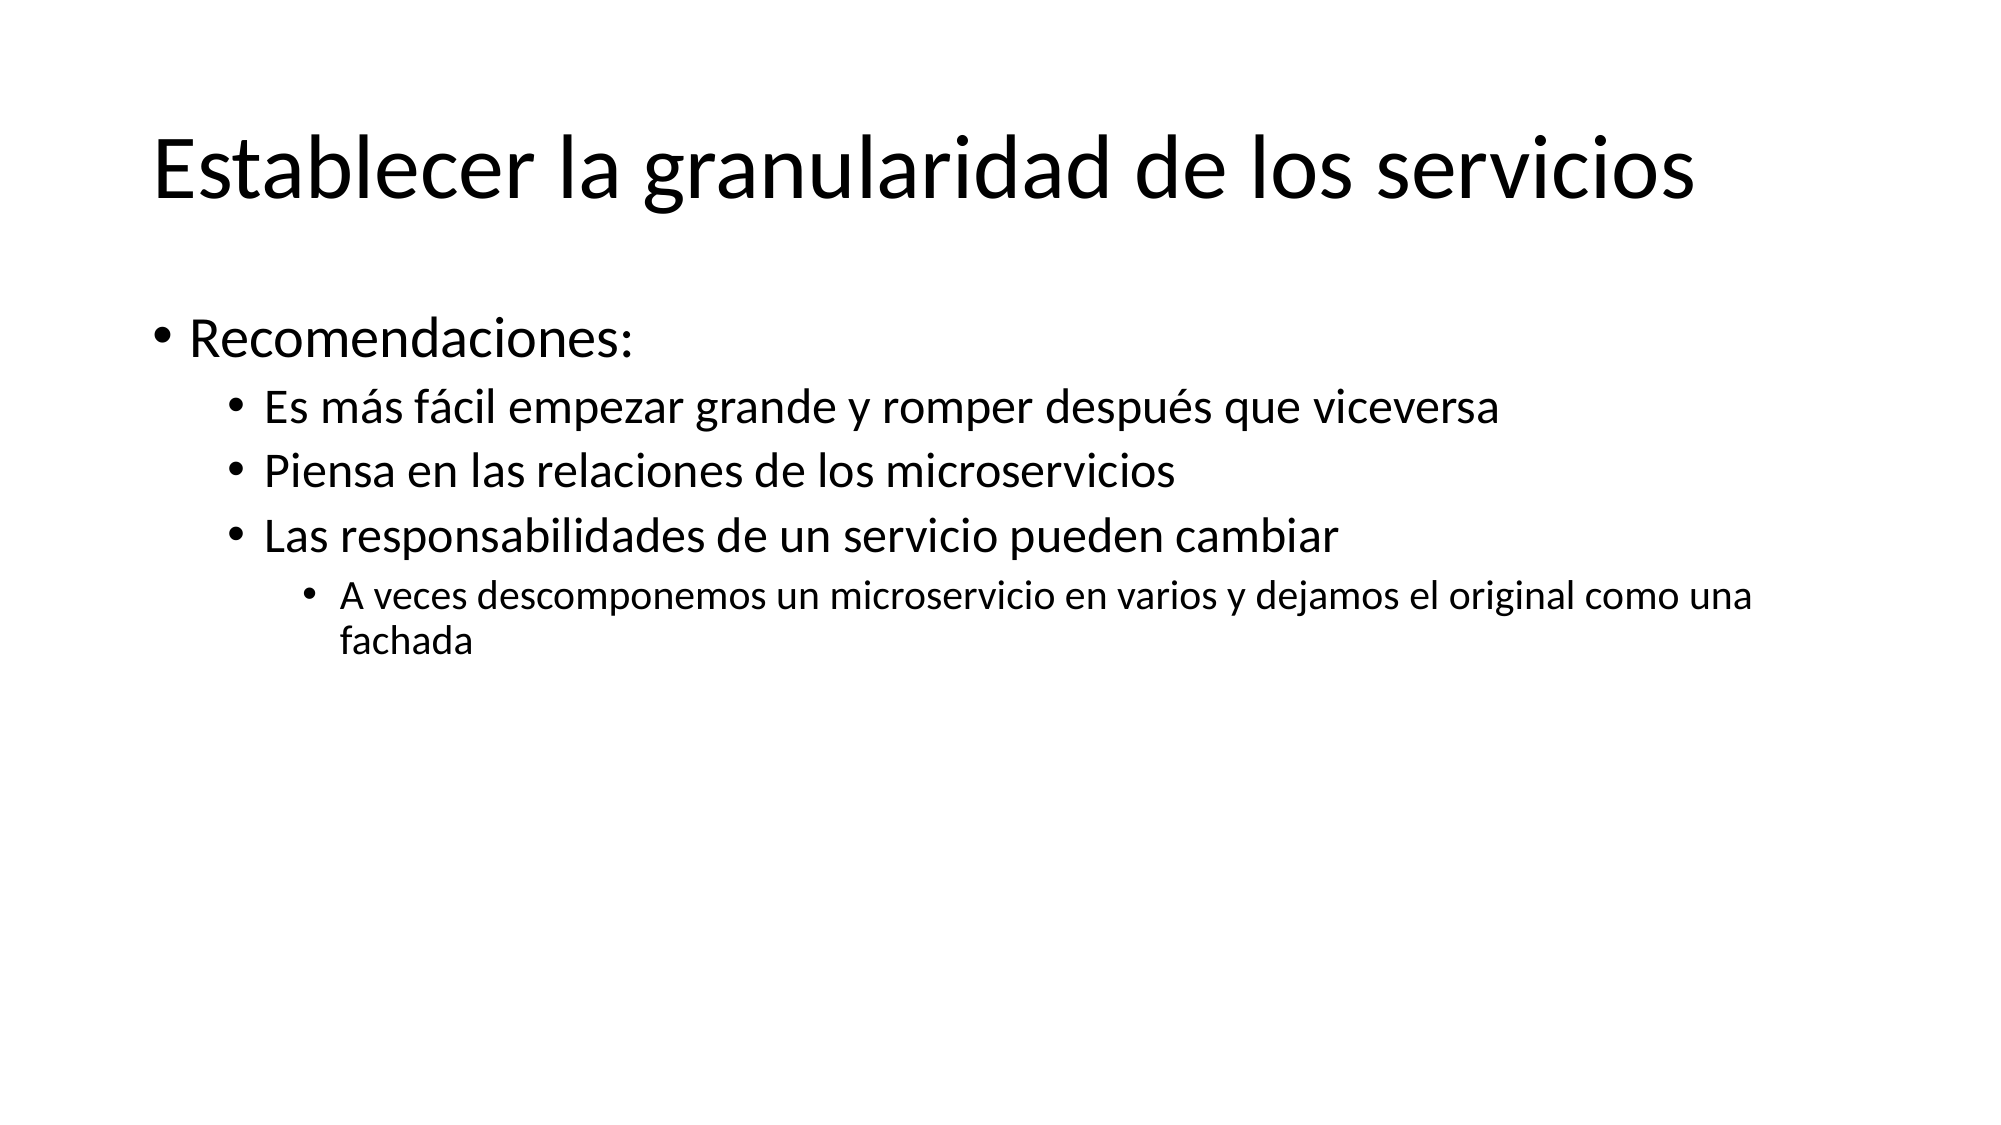

# Establecer la granularidad de los servicios
Recomendaciones:
Es más fácil empezar grande y romper después que viceversa
Piensa en las relaciones de los microservicios
Las responsabilidades de un servicio pueden cambiar
A veces descomponemos un microservicio en varios y dejamos el original como una fachada